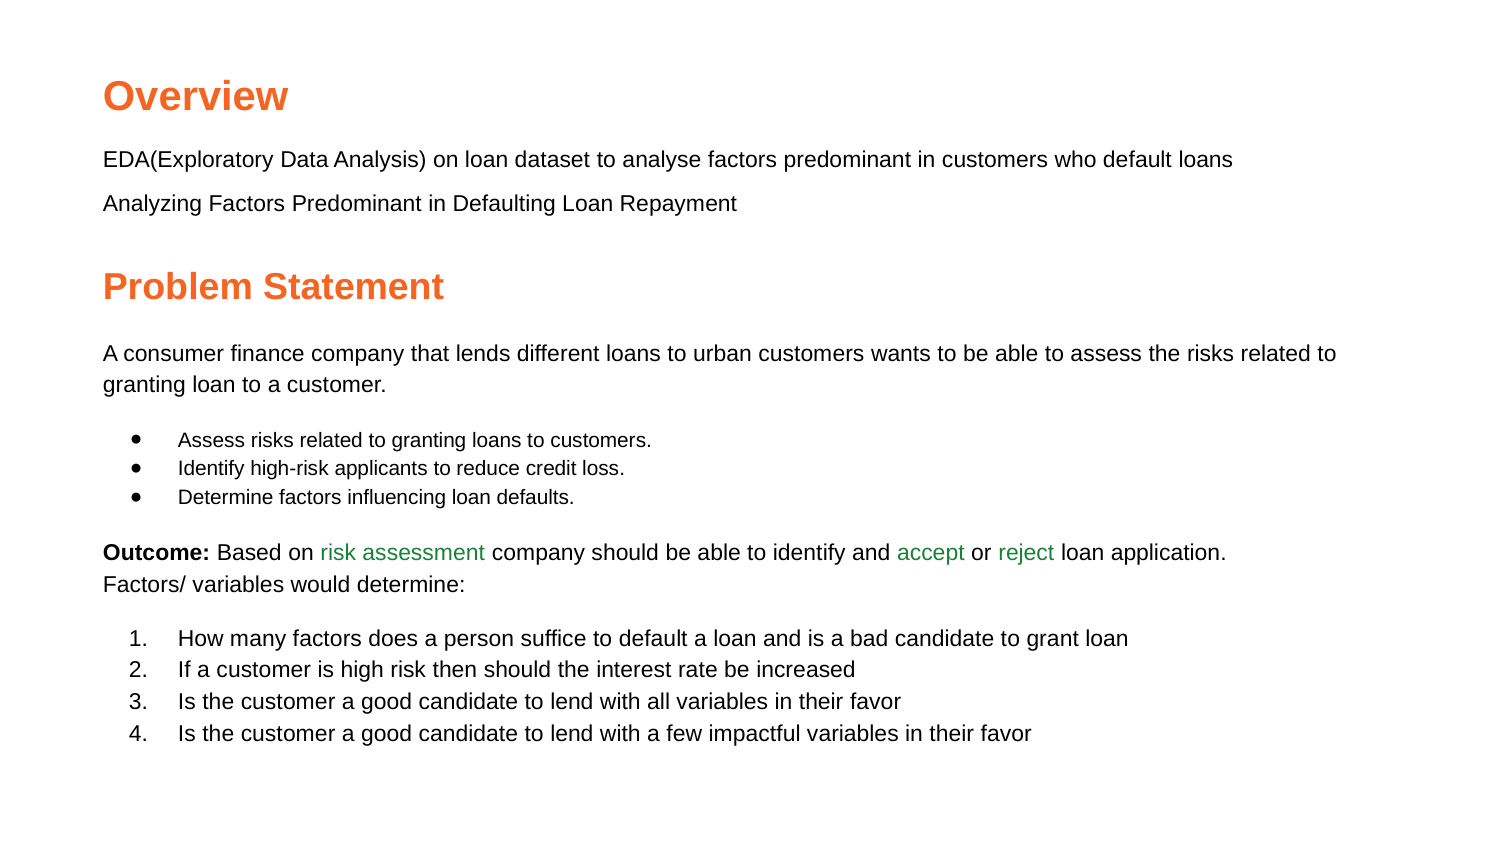

Overview
EDA(Exploratory Data Analysis) on loan dataset to analyse factors predominant in customers who default loans
Analyzing Factors Predominant in Defaulting Loan Repayment

Problem Statement
A consumer finance company that lends different loans to urban customers wants to be able to assess the risks related to granting loan to a customer.
Assess risks related to granting loans to customers.
Identify high-risk applicants to reduce credit loss.
Determine factors influencing loan defaults.
Outcome: Based on risk assessment company should be able to identify and accept or reject loan application.
Factors/ variables would determine:
How many factors does a person suffice to default a loan and is a bad candidate to grant loan
If a customer is high risk then should the interest rate be increased
Is the customer a good candidate to lend with all variables in their favor
Is the customer a good candidate to lend with a few impactful variables in their favor